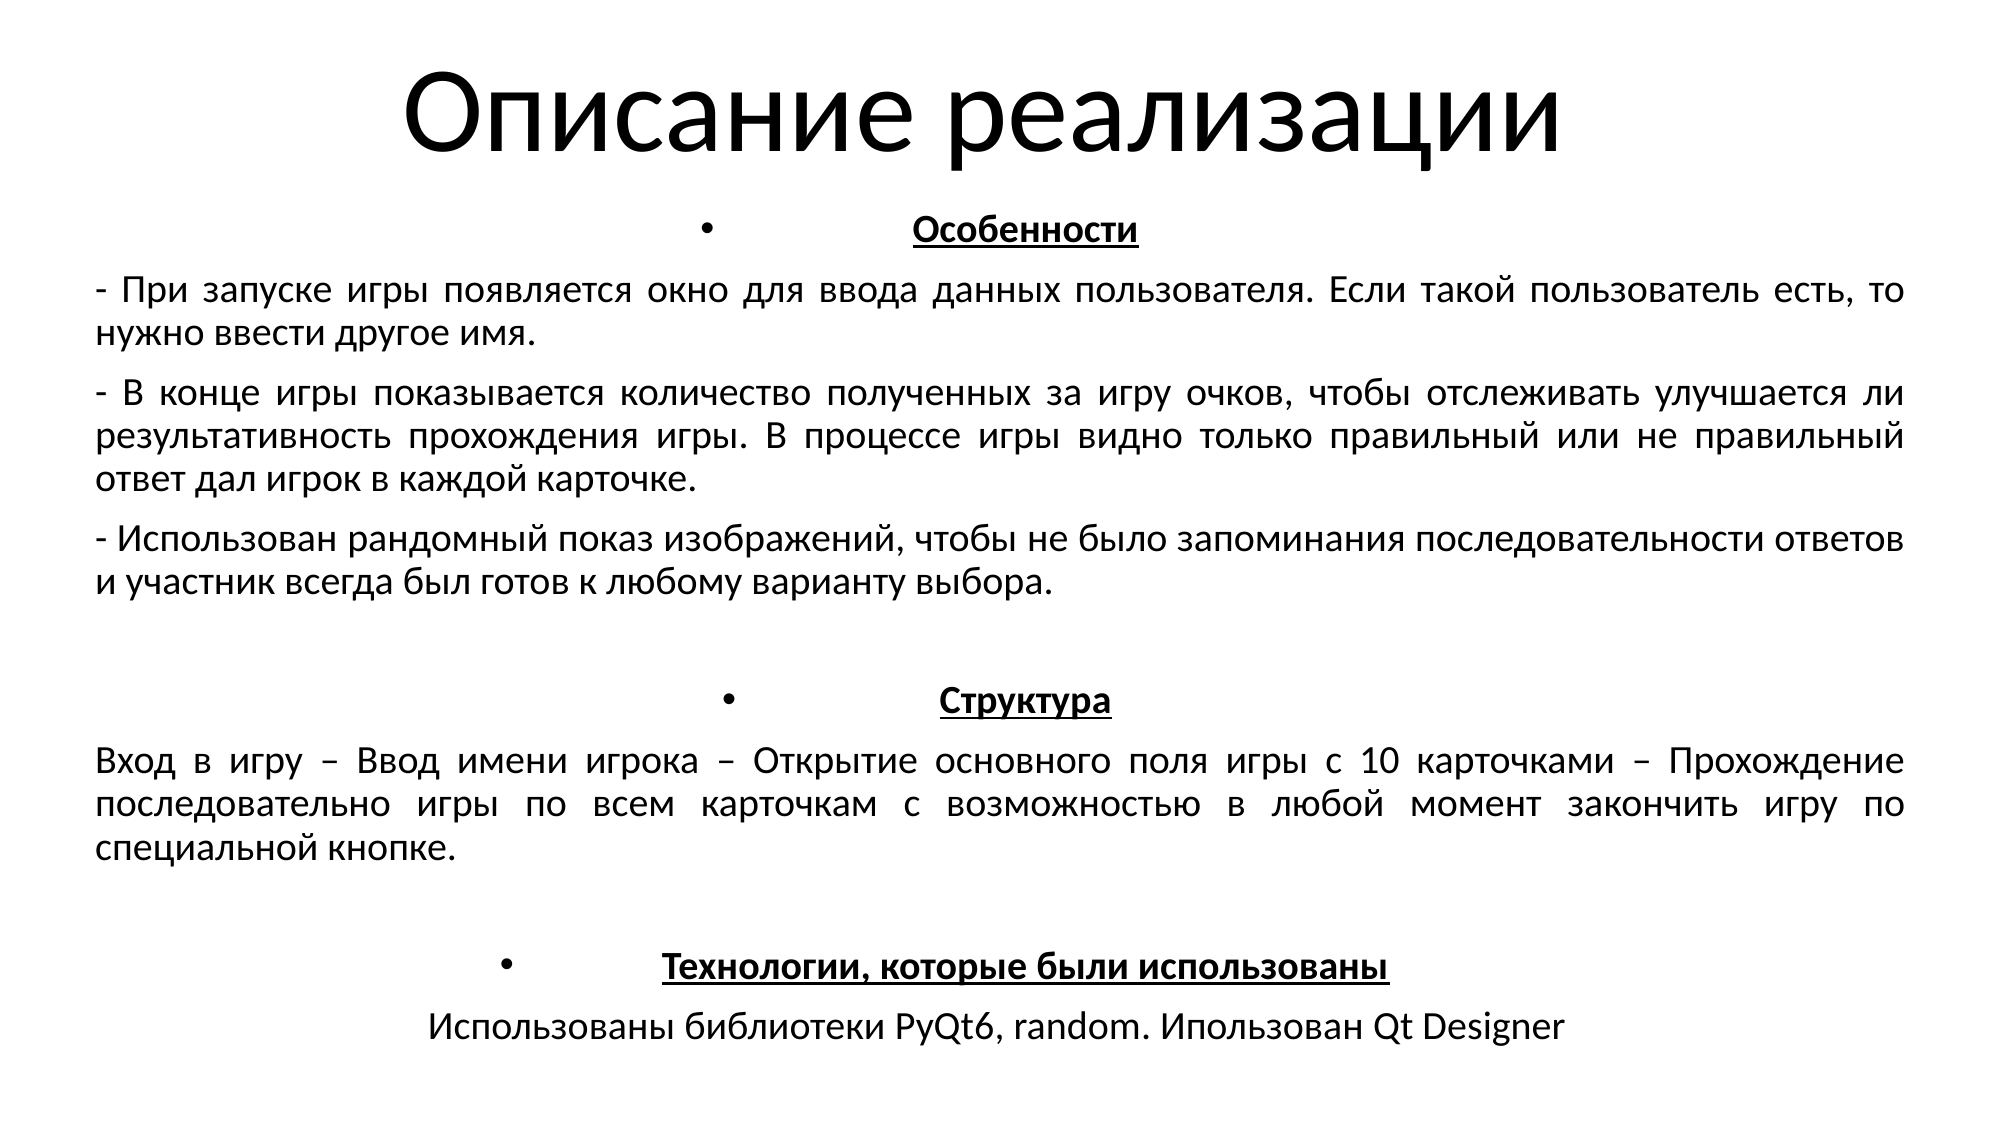

# Описание реализации
Особенности
- При запуске игры появляется окно для ввода данных пользователя. Если такой пользователь есть, то нужно ввести другое имя.
- В конце игры показывается количество полученных за игру очков, чтобы отслеживать улучшается ли результативность прохождения игры. В процессе игры видно только правильный или не правильный ответ дал игрок в каждой карточке.
- Использован рандомный показ изображений, чтобы не было запоминания последовательности ответов и участник всегда был готов к любому варианту выбора.

Структура
Вход в игру – Ввод имени игрока – Открытие основного поля игры с 10 карточками – Прохождение последовательно игры по всем карточкам с возможностью в любой момент закончить игру по специальной кнопке.

Технологии, которые были использованы
Использованы библиотеки PyQt6, random. Ипользован Qt Designer